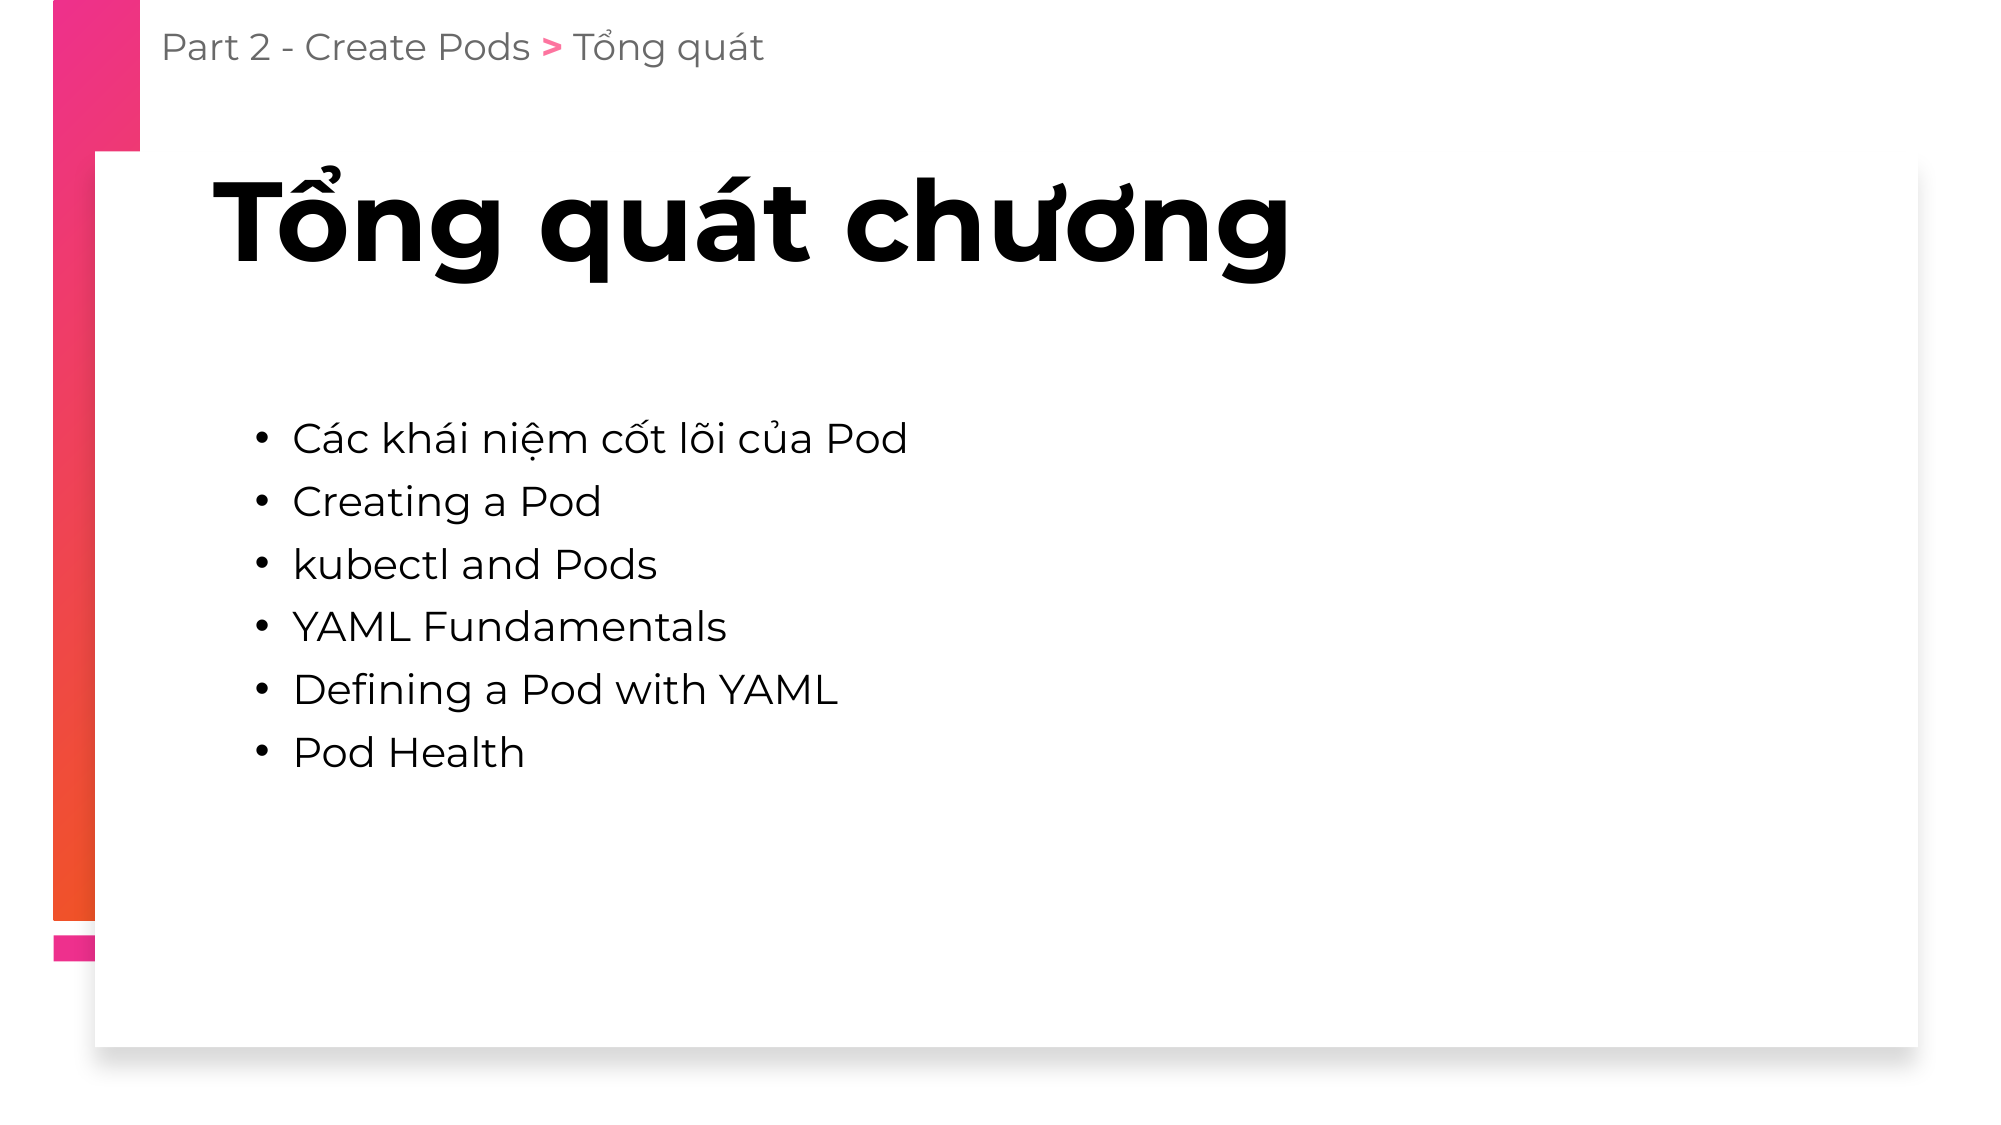

Part 2 - Create Pods > Tổng quát

Tổng quát chương

Các khái niệm cốt lõi của Pod
Creating a Pod
kubectl and Pods
YAML Fundamentals
Defining a Pod with YAML
Pod Health